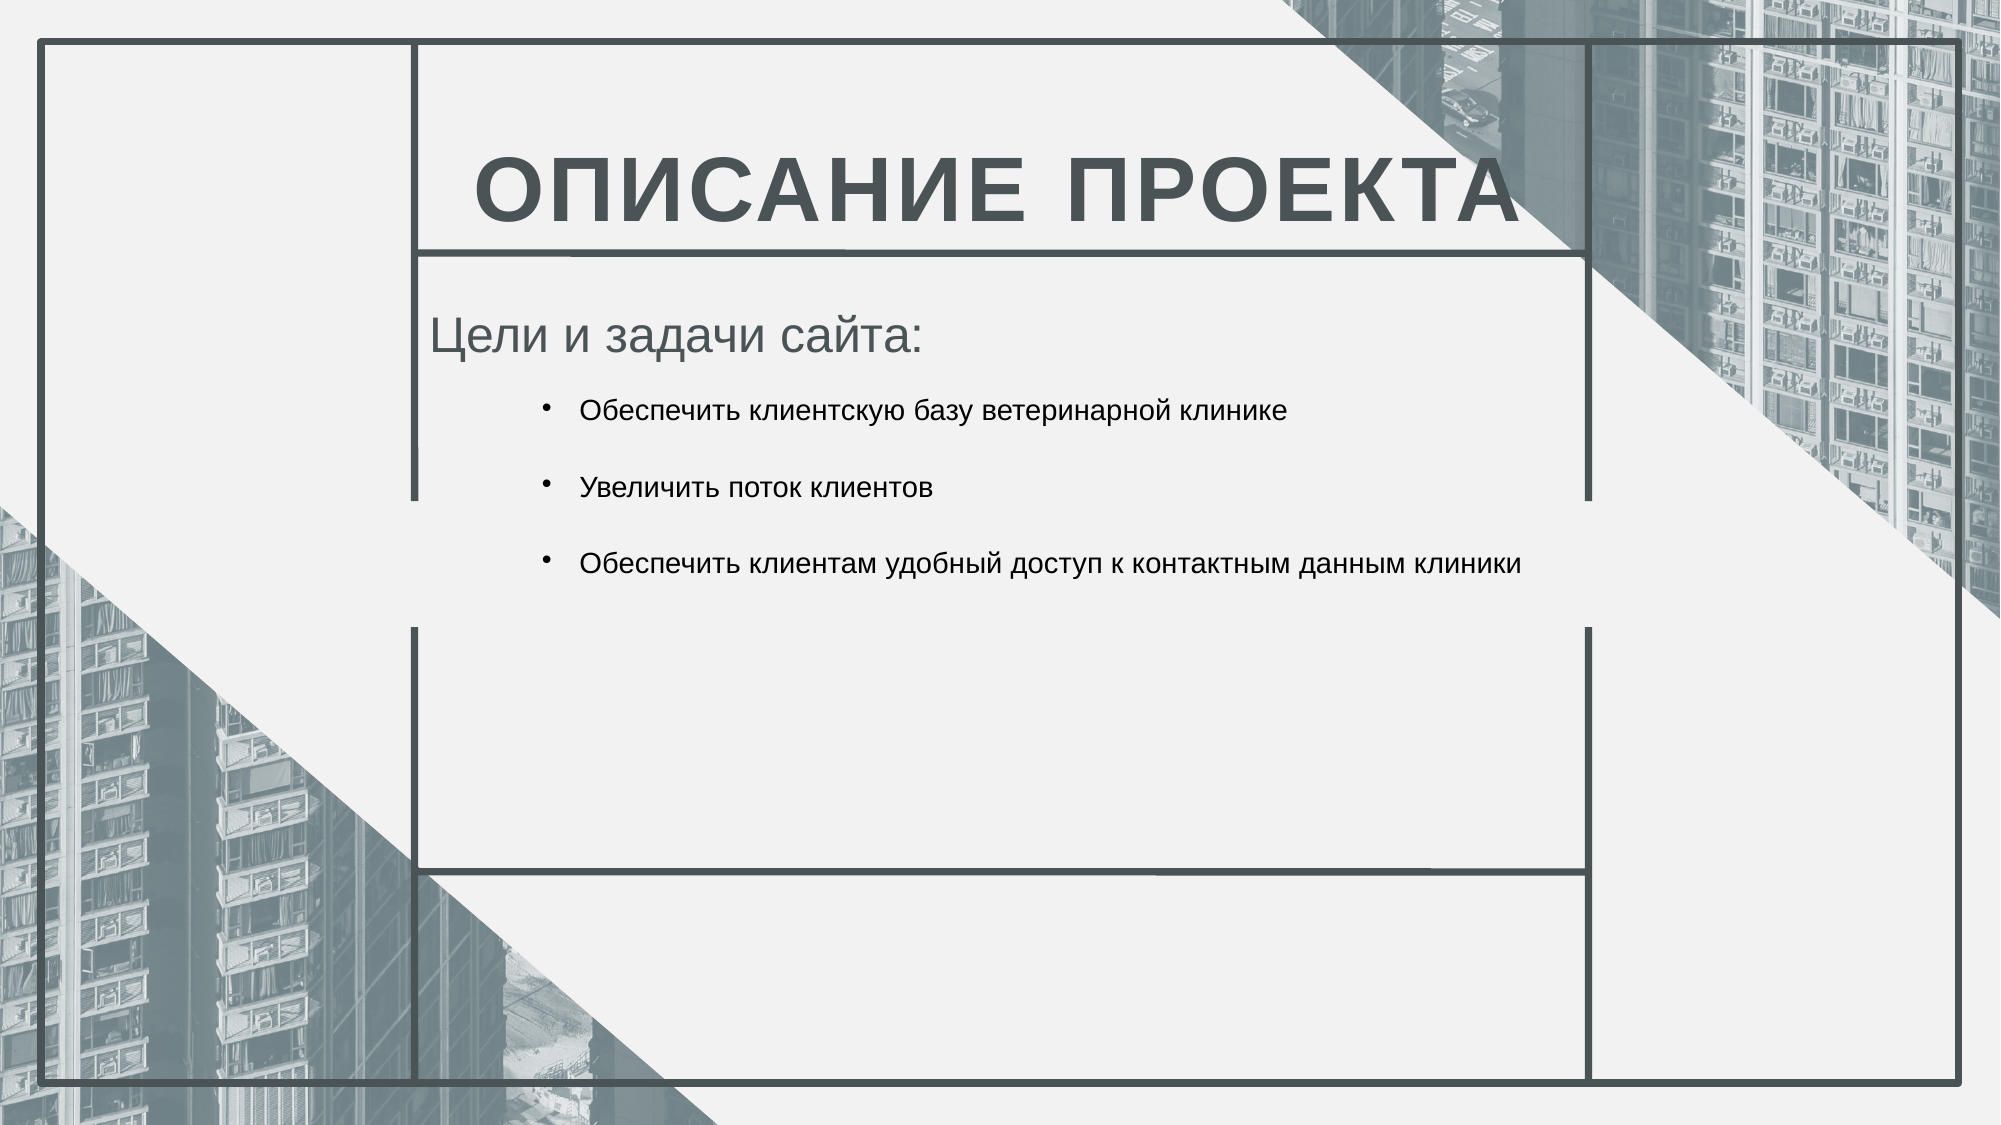

# Описание проекта
Цели и задачи сайта:
Обеспечить клиентскую базу ветеринарной клинике
Увеличить поток клиентов
Обеспечить клиентам удобный доступ к контактным данным клиники